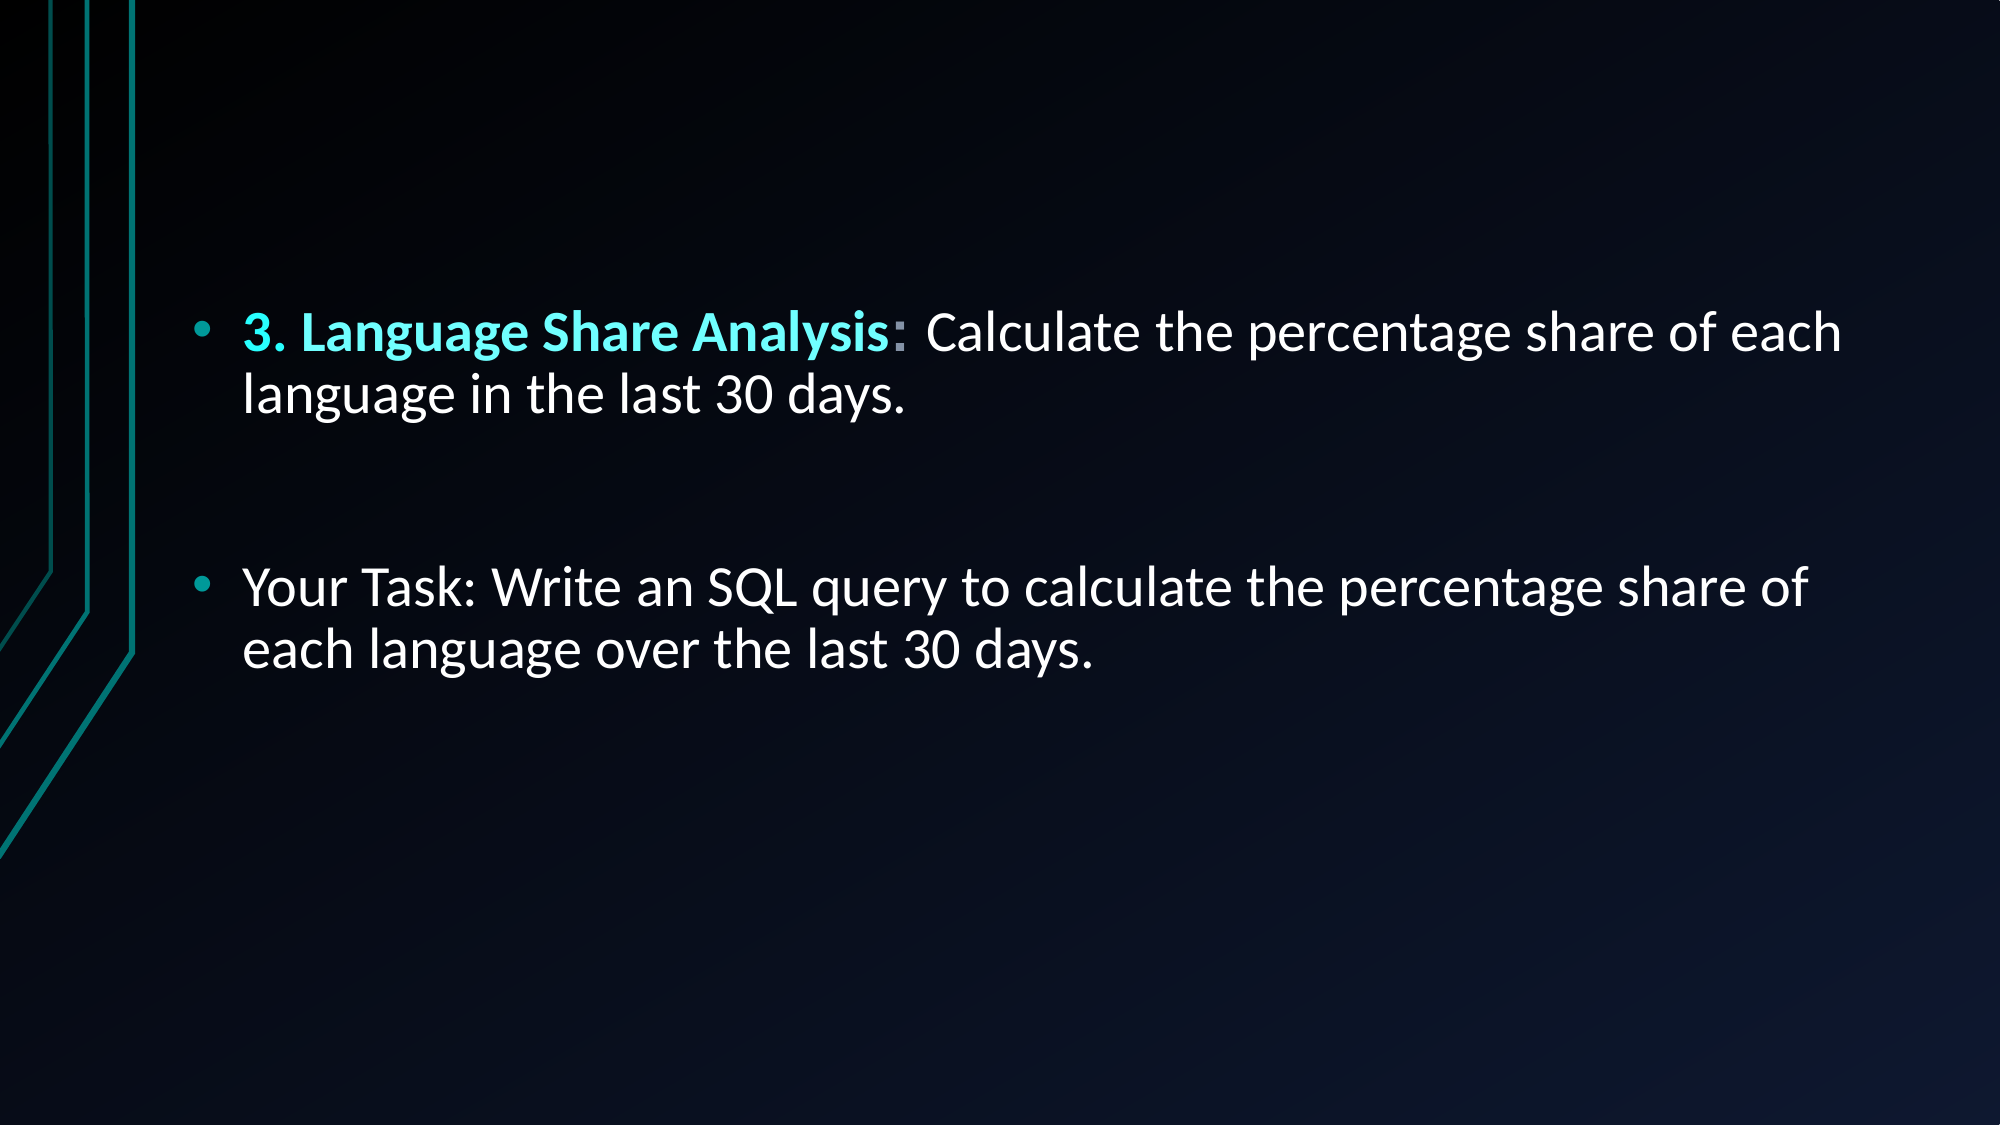

3. Language Share Analysis: Calculate the percentage share of each language in the last 30 days.

Your Task: Write an SQL query to calculate the percentage share of each language over the last 30 days.